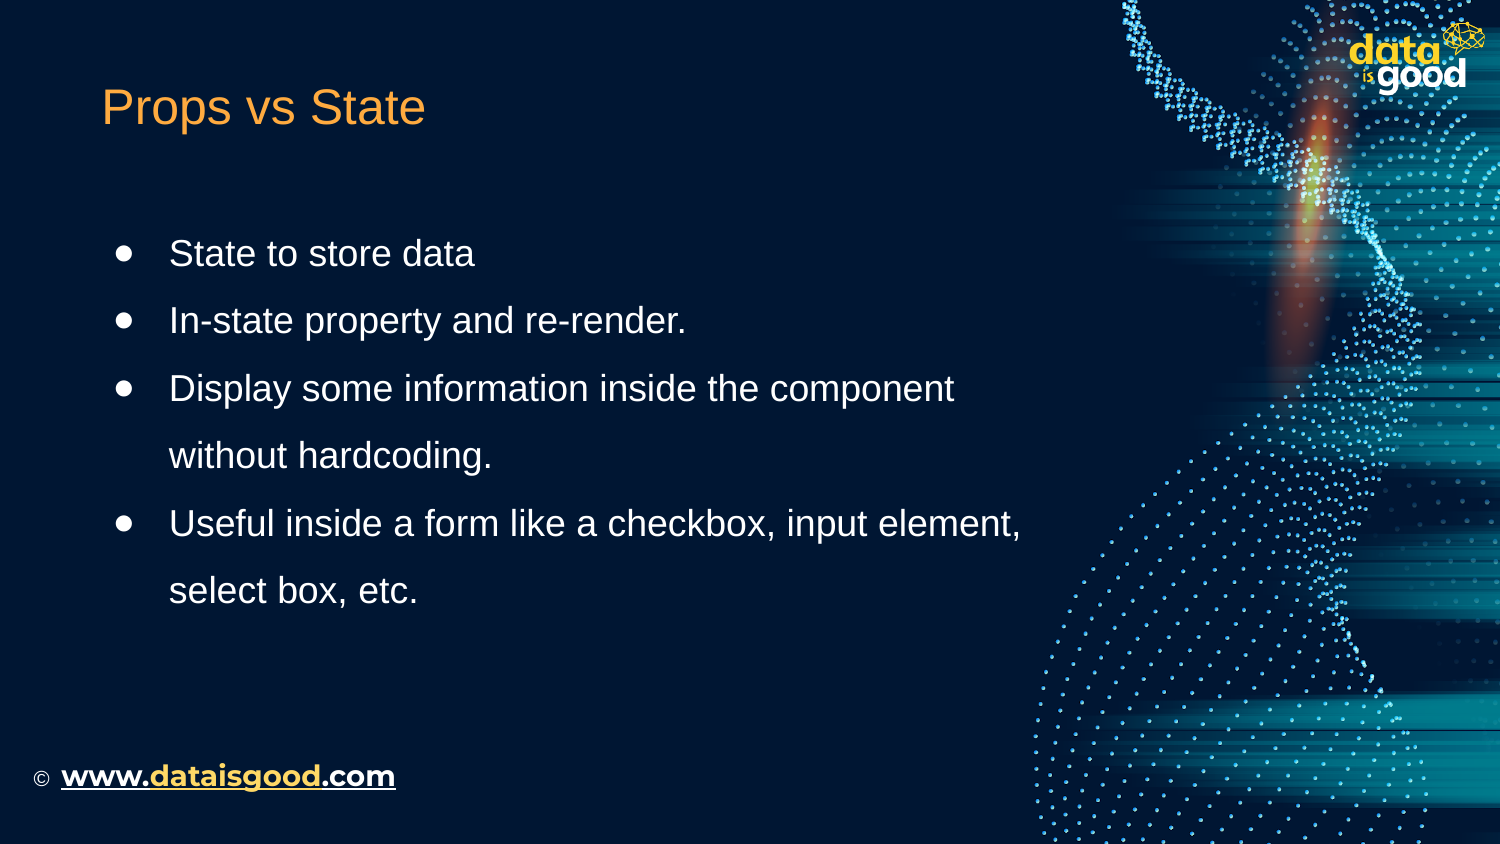

# Props vs State
State to store data
In-state property and re-render.
Display some information inside the component without hardcoding.
Useful inside a form like a checkbox, input element, select box, etc.